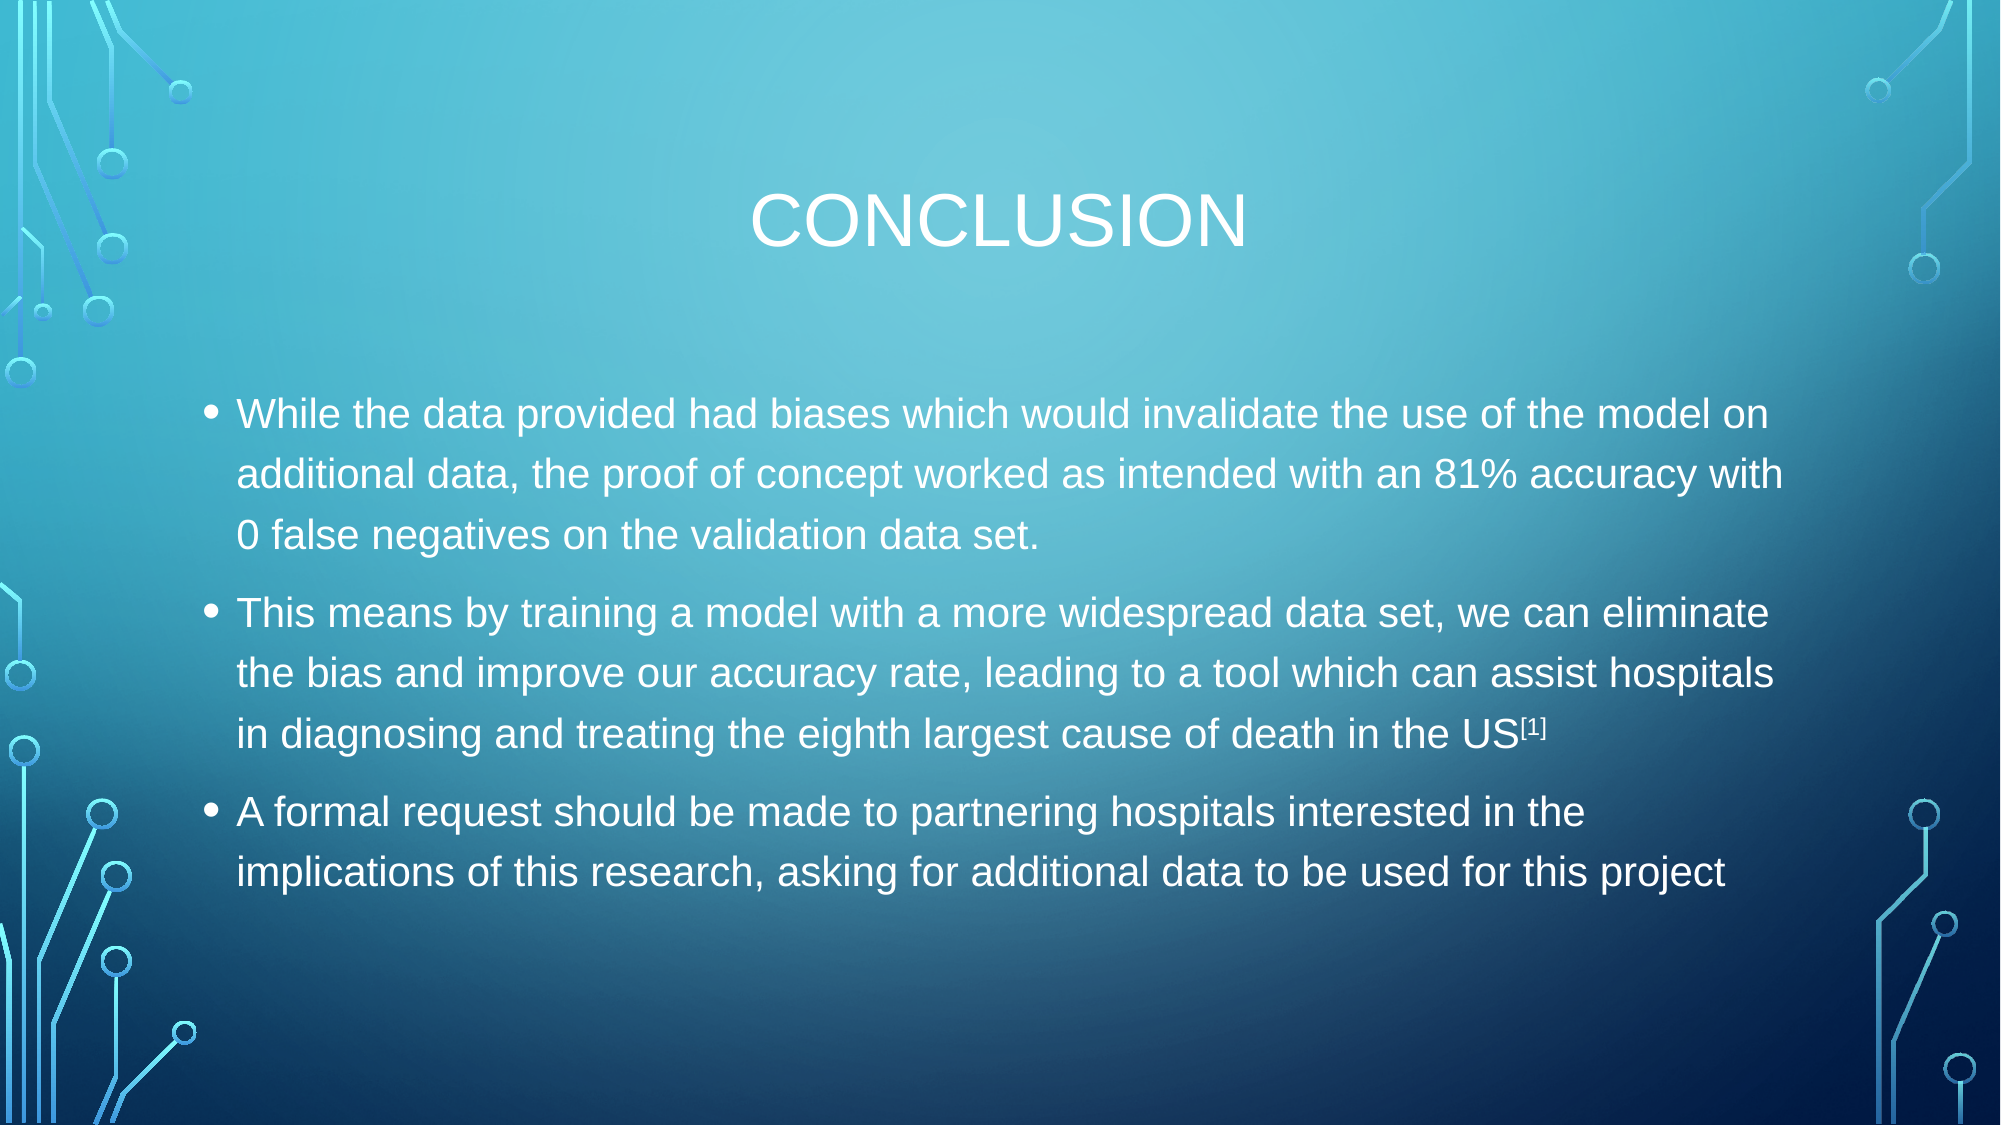

# Conclusion
While the data provided had biases which would invalidate the use of the model on additional data, the proof of concept worked as intended with an 81% accuracy with 0 false negatives on the validation data set.
This means by training a model with a more widespread data set, we can eliminate the bias and improve our accuracy rate, leading to a tool which can assist hospitals in diagnosing and treating the eighth largest cause of death in the US[1]
A formal request should be made to partnering hospitals interested in the implications of this research, asking for additional data to be used for this project